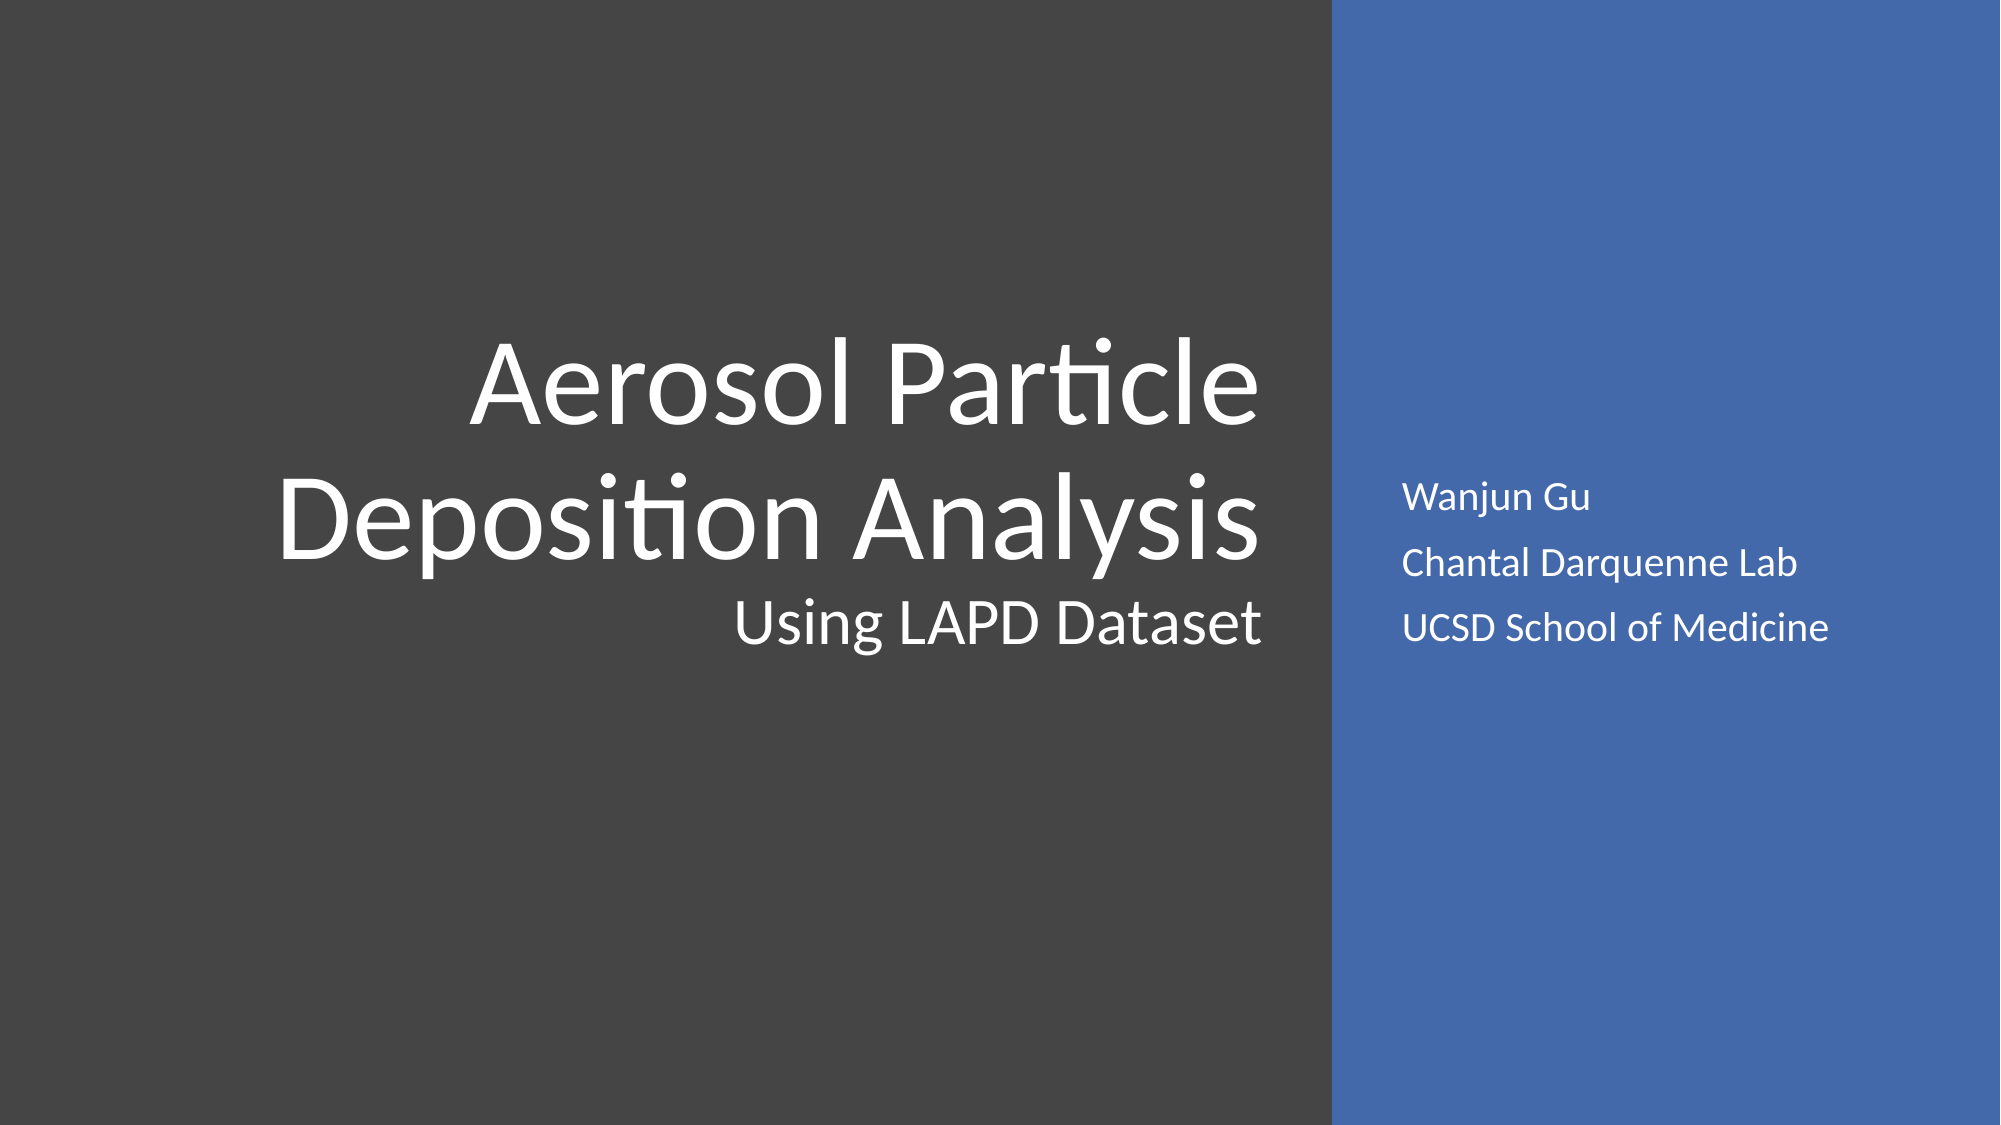

# Aerosol Particle Deposition Analysis Using LAPD Dataset
Wanjun Gu
Chantal Darquenne Lab
UCSD School of Medicine